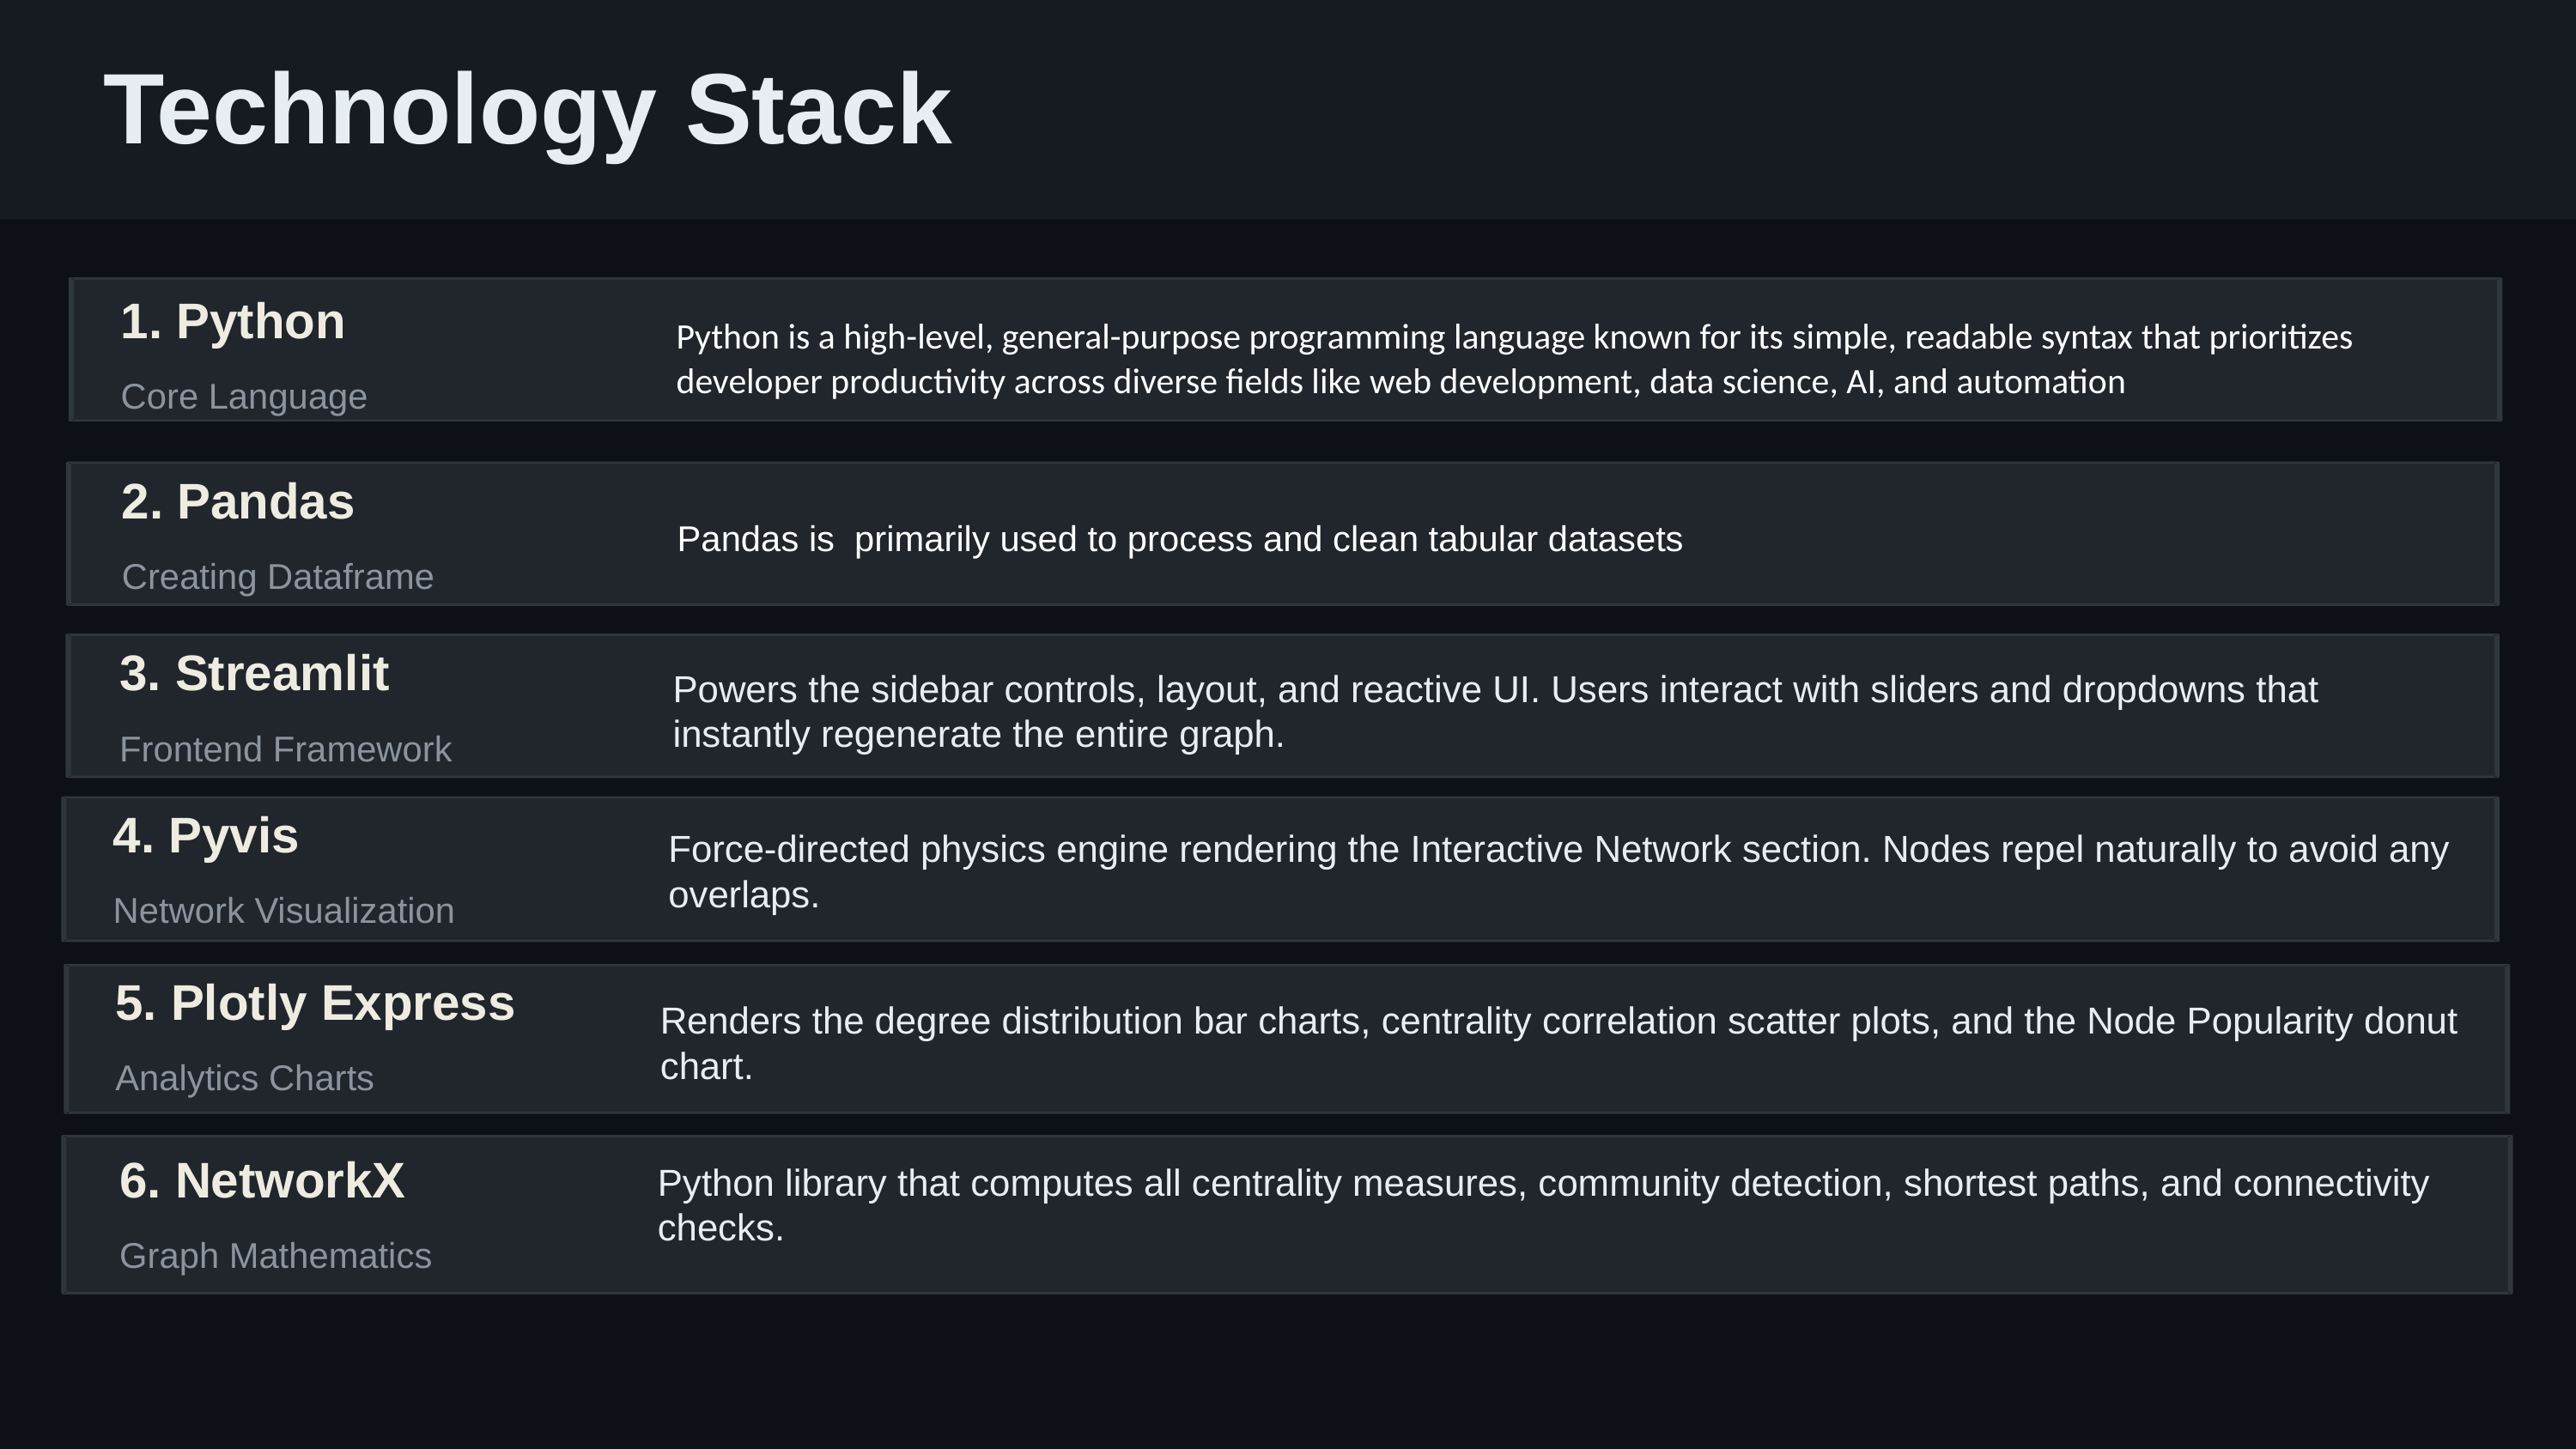

Technology Stack

1. Python

Python is a high-level, general-purpose programming language known for its simple, readable syntax that prioritizes developer productivity across diverse fields like web development, data science, AI, and automation

Core Language

2. Pandas

Pandas is  primarily used to process and clean tabular datasets

Creating Dataframe

3. Streamlit

Powers the sidebar controls, layout, and reactive UI. Users interact with sliders and dropdowns that instantly regenerate the entire graph.

Frontend Framework

4. Pyvis

Force-directed physics engine rendering the Interactive Network section. Nodes repel naturally to avoid any overlaps.

Network Visualization

Renders the degree distribution bar charts, centrality correlation scatter plots, and the Node Popularity donut chart.

5. Plotly Express

Analytics Charts

6. NetworkX

Python library that computes all centrality measures, community detection, shortest paths, and connectivity checks.

Graph Mathematics